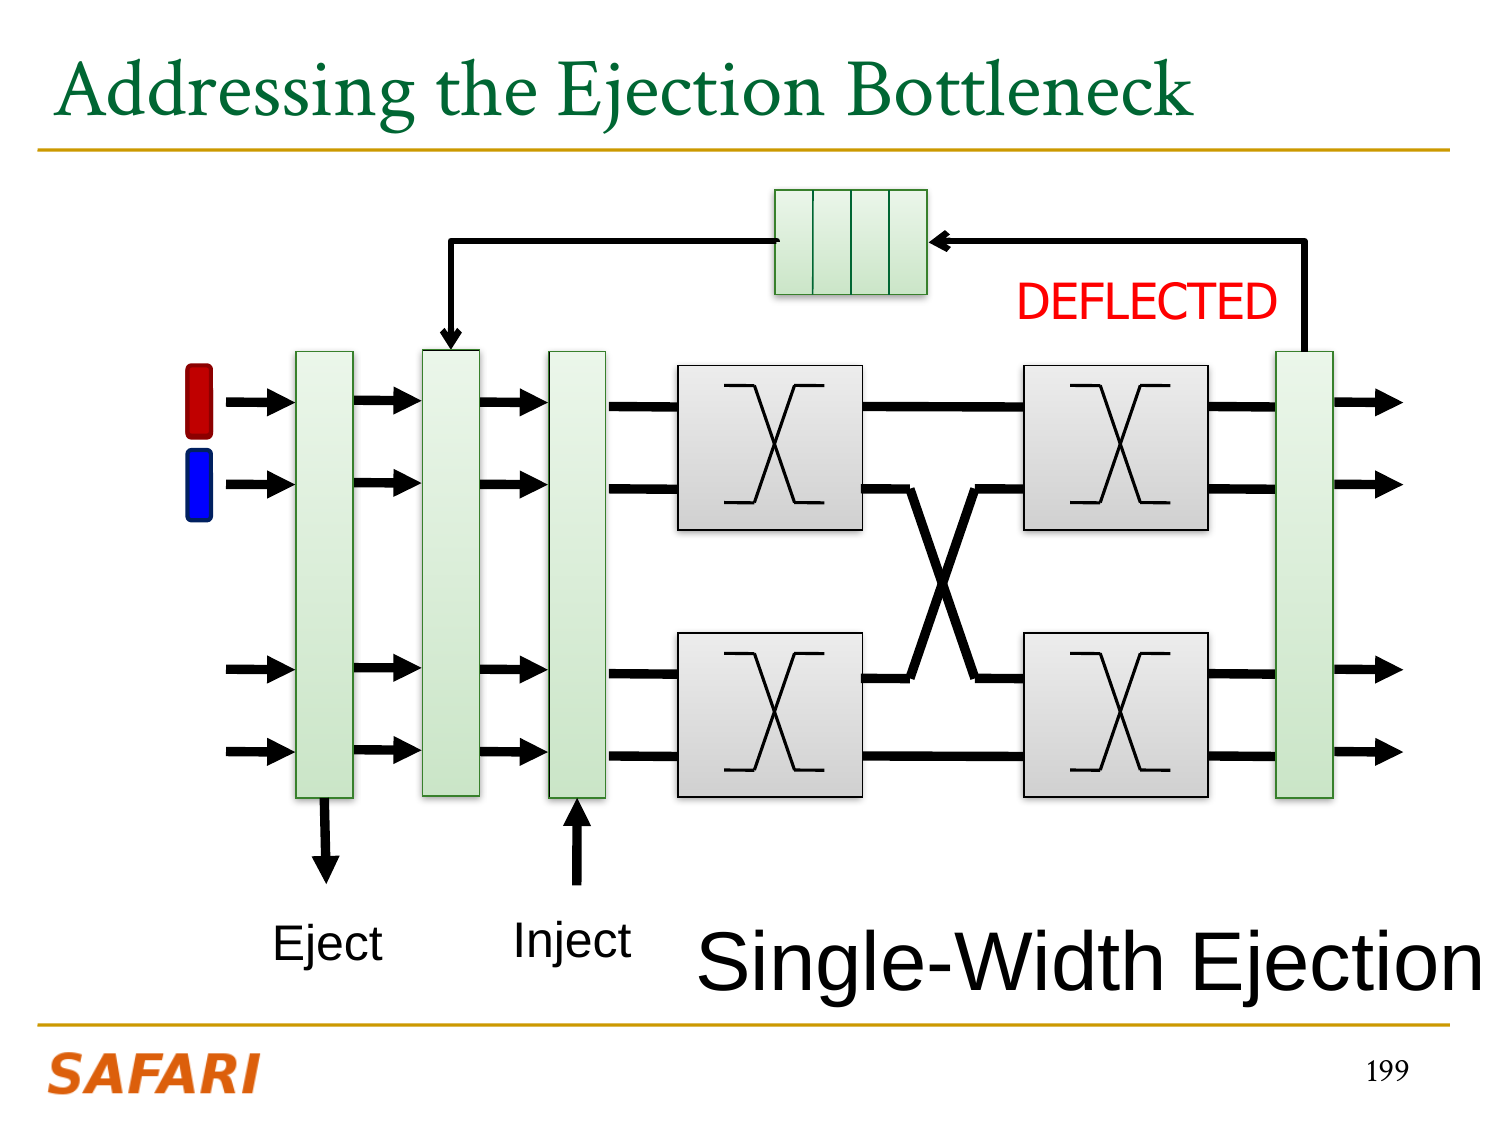

# Addressing the Ejection Bottleneck

Single-Width Ejection
Inject
Eject
DEFLECTED

199